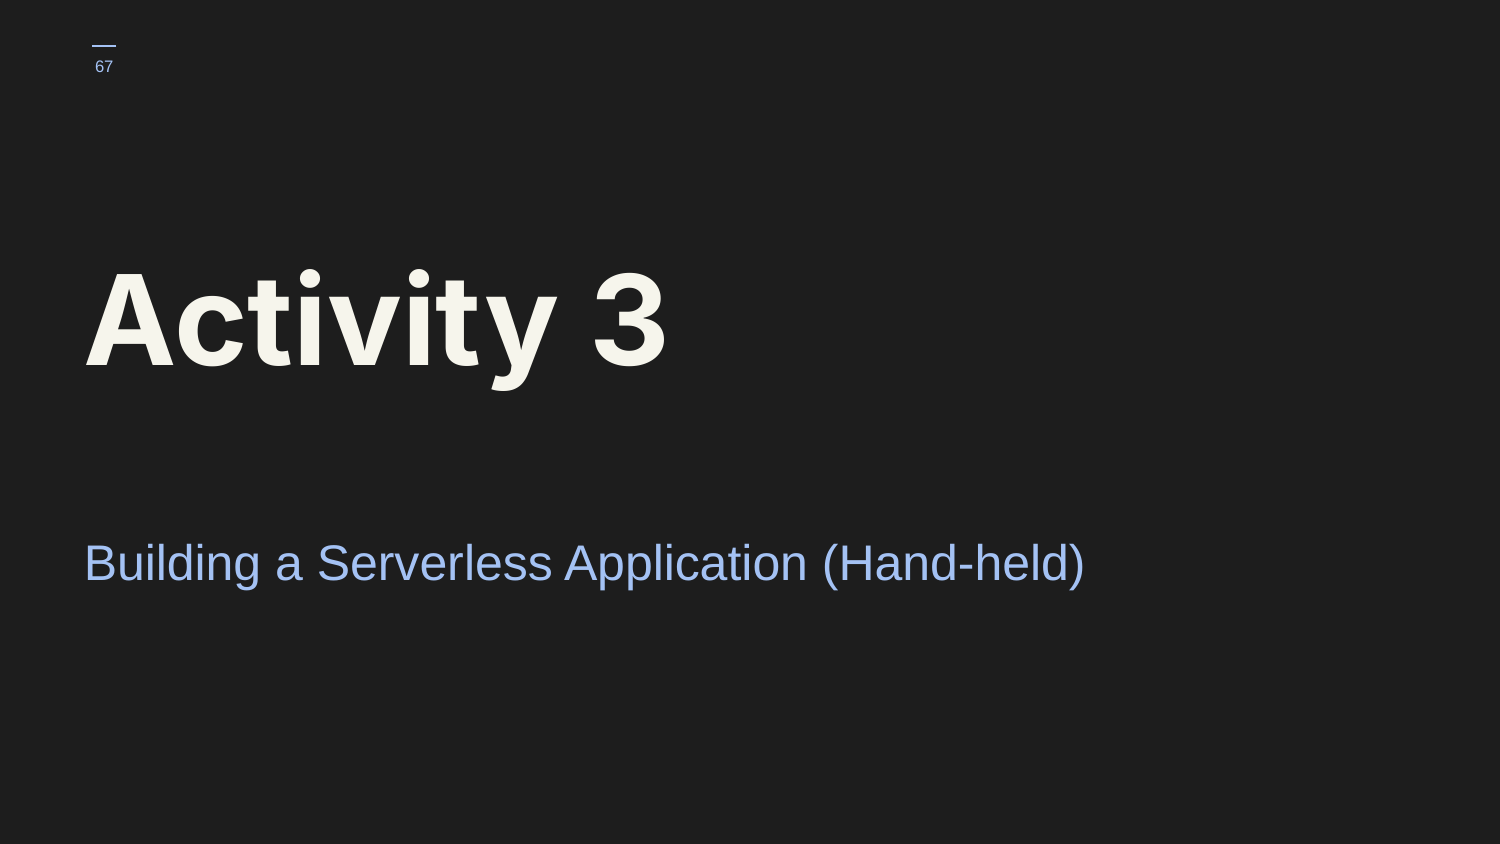

67
# Activity 3
Building a Serverless Application (Hand-held)